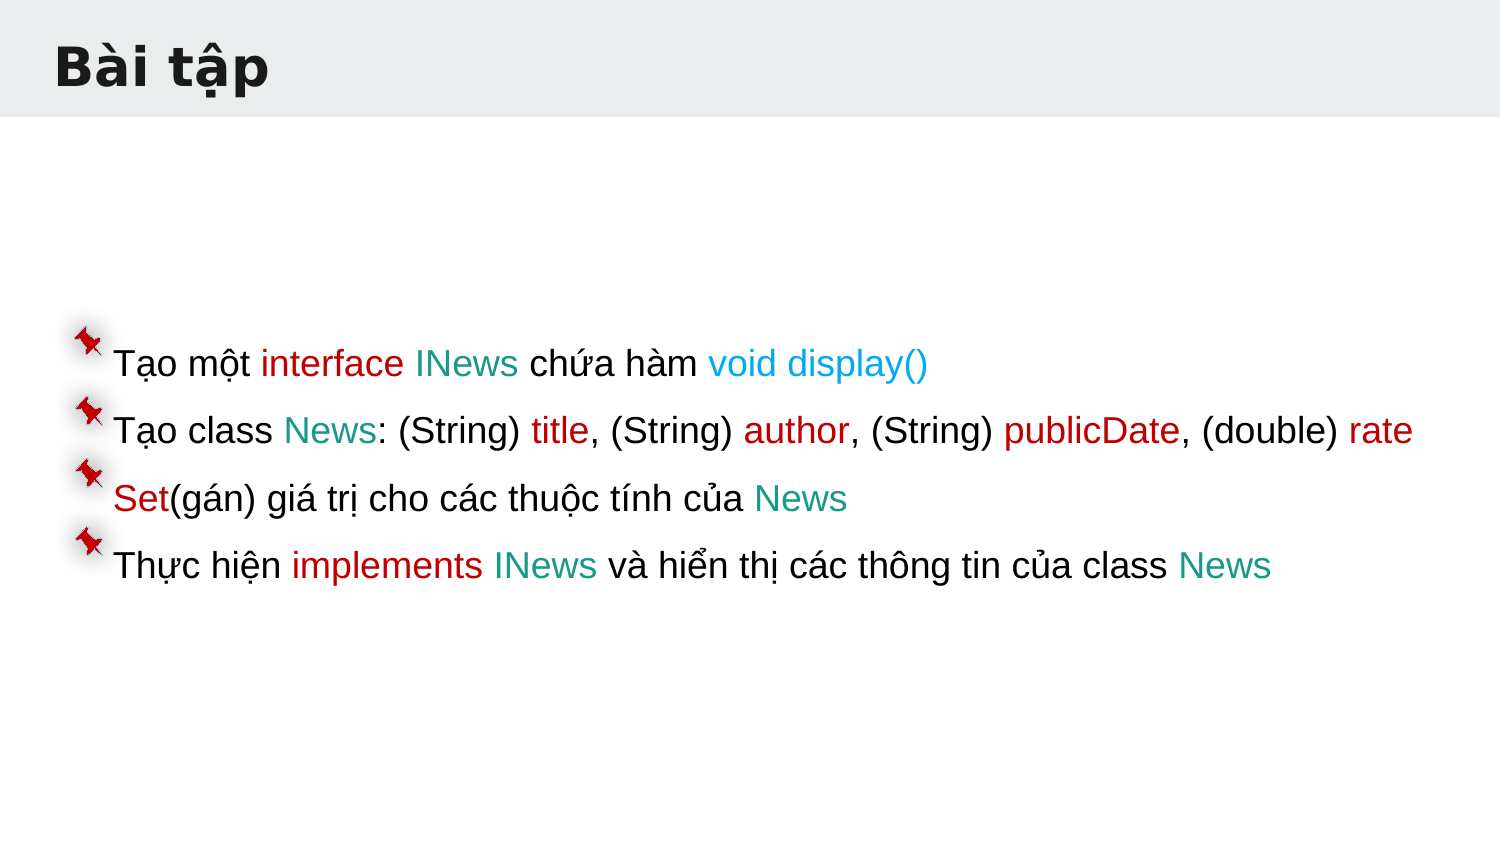

# Bài tập
Tạo một interface INews chứa hàm void display()
Tạo class News: (String) title, (String) author, (String) publicDate, (double) rate
Set(gán) giá trị cho các thuộc tính của News
Thực hiện implements INews và hiển thị các thông tin của class News